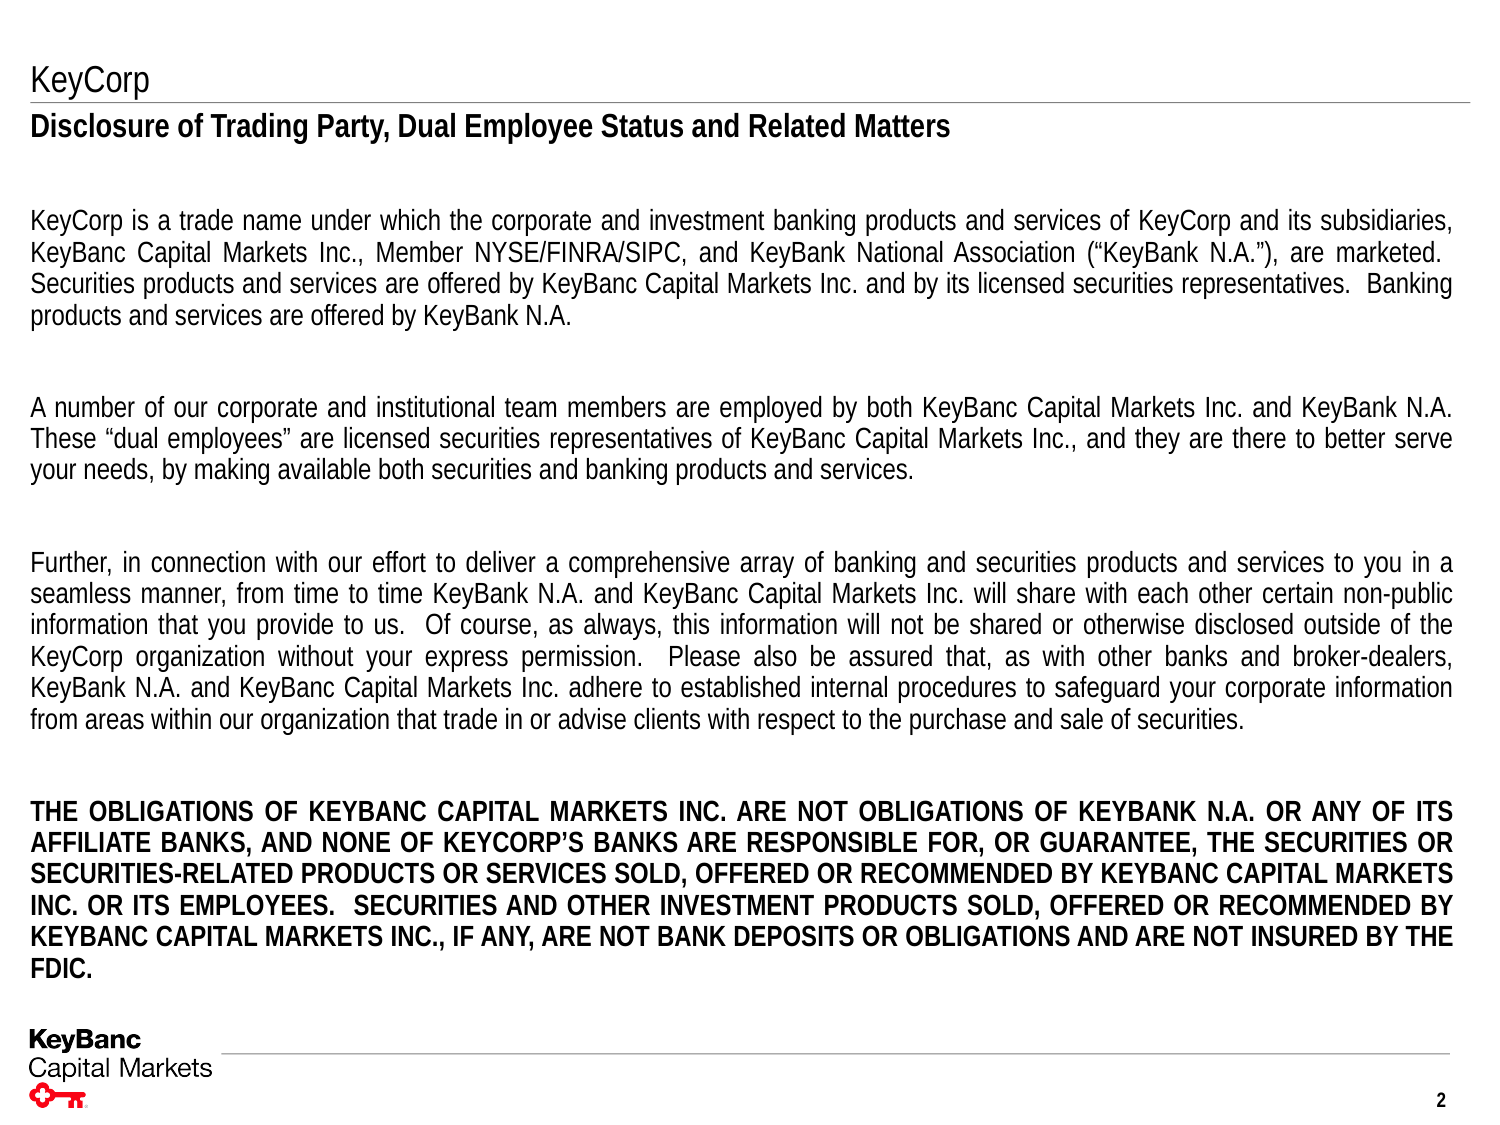

# KeyCorp
Disclosure of Trading Party, Dual Employee Status and Related Matters

KeyCorp is a trade name under which the corporate and investment banking products and services of KeyCorp and its subsidiaries, KeyBanc Capital Markets Inc., Member NYSE/FINRA/SIPC, and KeyBank National Association (“KeyBank N.A.”), are marketed.  Securities products and services are offered by KeyBanc Capital Markets Inc. and by its licensed securities representatives.  Banking products and services are offered by KeyBank N.A.

A number of our corporate and institutional team members are employed by both KeyBanc Capital Markets Inc. and KeyBank N.A. These “dual employees” are licensed securities representatives of KeyBanc Capital Markets Inc., and they are there to better serve your needs, by making available both securities and banking products and services.

Further, in connection with our effort to deliver a comprehensive array of banking and securities products and services to you in a seamless manner, from time to time KeyBank N.A. and KeyBanc Capital Markets Inc. will share with each other certain non-public information that you provide to us.  Of course, as always, this information will not be shared or otherwise disclosed outside of the KeyCorp organization without your express permission.  Please also be assured that, as with other banks and broker-dealers, KeyBank N.A. and KeyBanc Capital Markets Inc. adhere to established internal procedures to safeguard your corporate information from areas within our organization that trade in or advise clients with respect to the purchase and sale of securities.

THE OBLIGATIONS OF KEYBANC CAPITAL MARKETS INC. ARE NOT OBLIGATIONS OF KEYBANK N.A. OR ANY OF ITS AFFILIATE BANKS, AND NONE OF KEYCORP’S BANKS ARE RESPONSIBLE FOR, OR GUARANTEE, THE SECURITIES OR SECURITIES-RELATED PRODUCTS OR SERVICES SOLD, OFFERED OR RECOMMENDED BY KEYBANC CAPITAL MARKETS INC. OR ITS EMPLOYEES.  SECURITIES AND OTHER INVESTMENT PRODUCTS SOLD, OFFERED OR RECOMMENDED BY KEYBANC CAPITAL MARKETS INC., IF ANY, ARE NOT BANK DEPOSITS OR OBLIGATIONS AND ARE NOT INSURED BY THE FDIC.